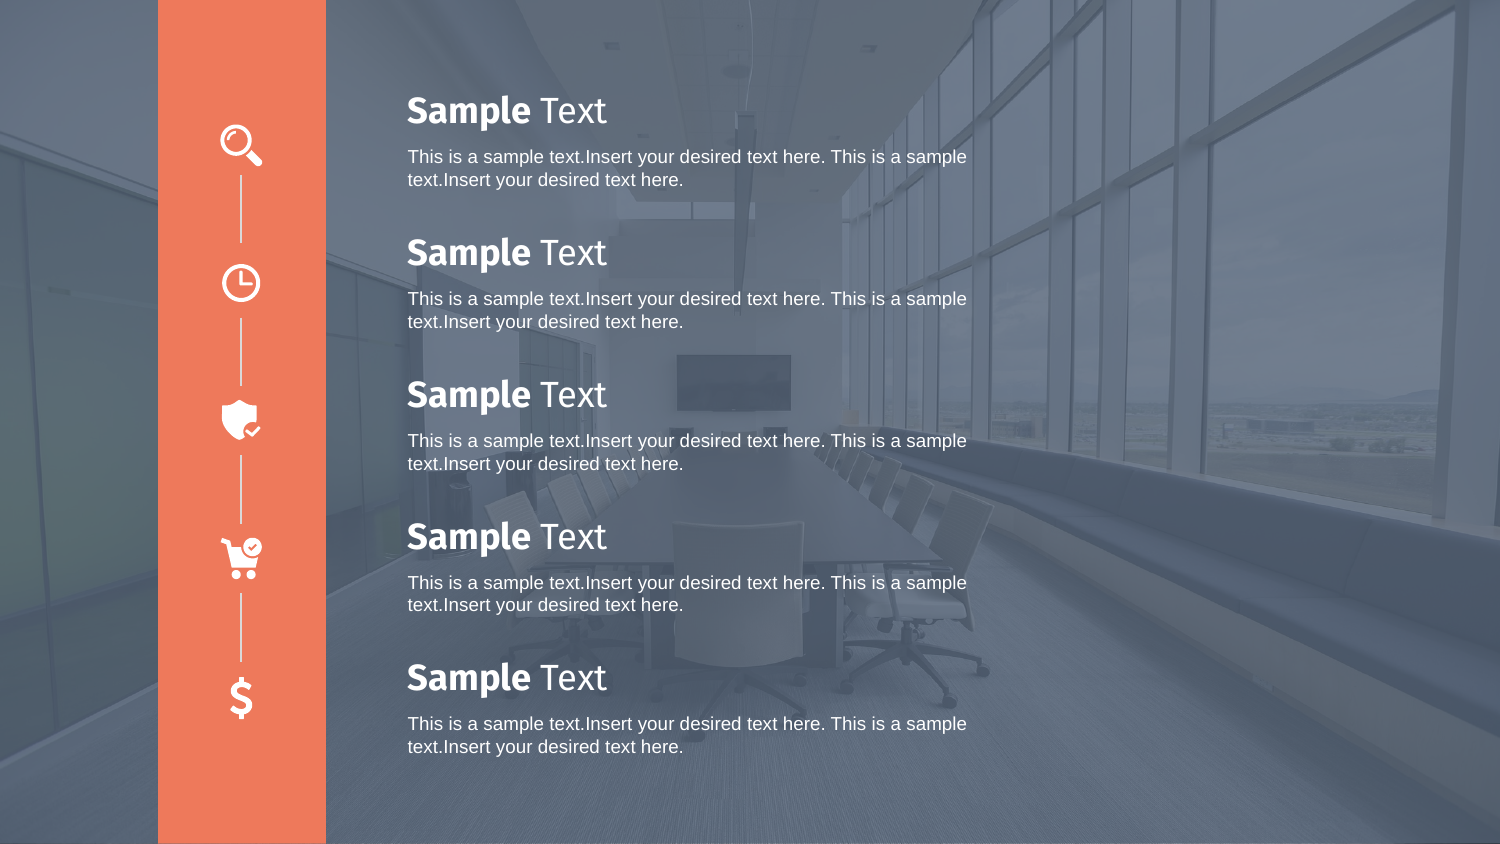

Sample Text
This is a sample text.Insert your desired text here. This is a sample text.Insert your desired text here.

Sample Text
This is a sample text.Insert your desired text here. This is a sample text.Insert your desired text here.

Sample Text
This is a sample text.Insert your desired text here. This is a sample text.Insert your desired text here.

Sample Text
This is a sample text.Insert your desired text here. This is a sample text.Insert your desired text here.

Sample Text
This is a sample text.Insert your desired text here. This is a sample text.Insert your desired text here.